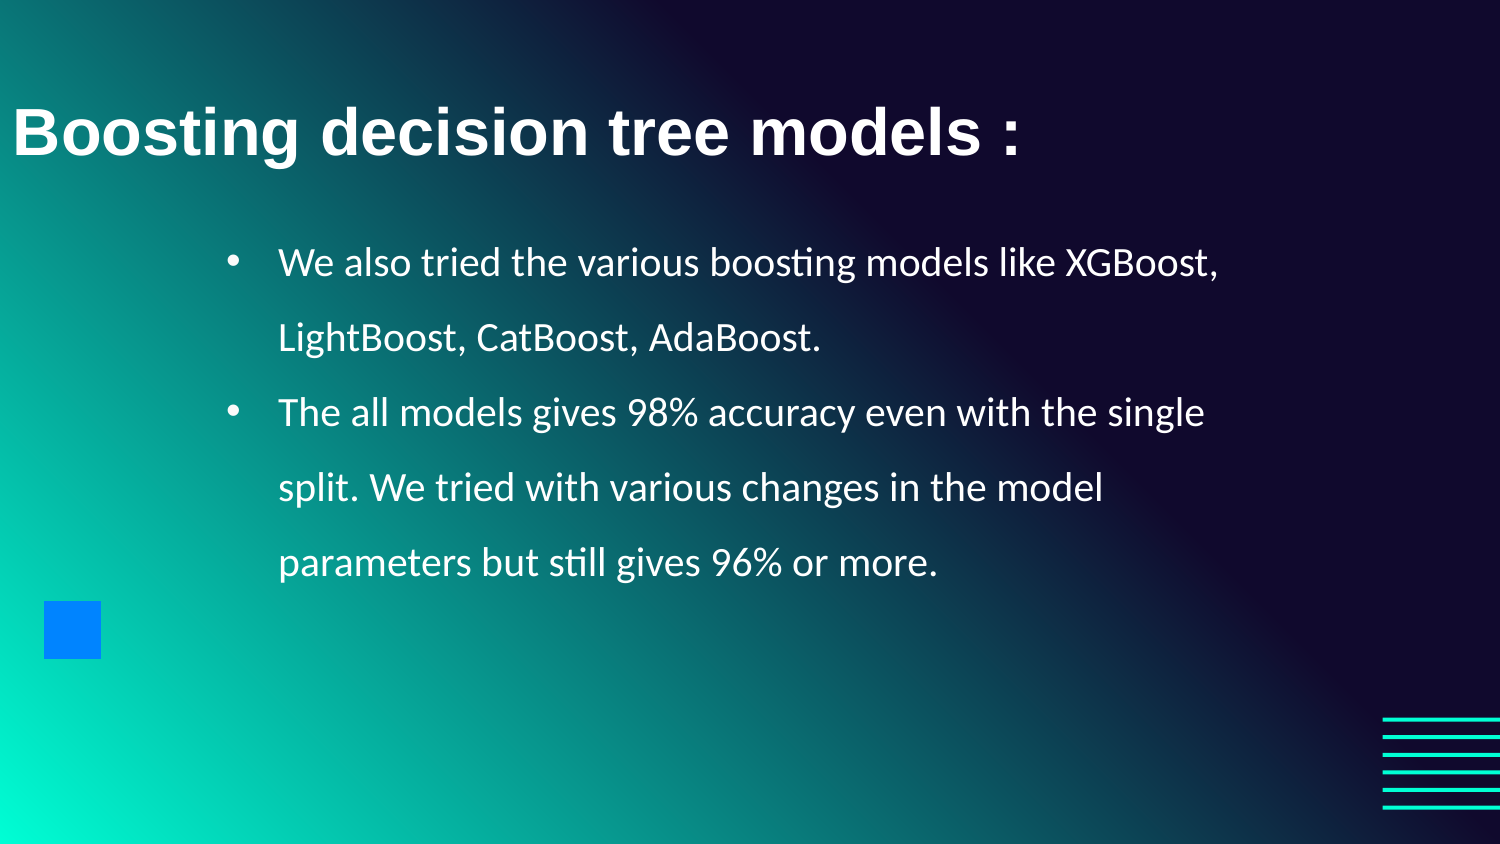

Boosting decision tree models :
We also tried the various boosting models like XGBoost, LightBoost, CatBoost, AdaBoost.
The all models gives 98% accuracy even with the single split. We tried with various changes in the model parameters but still gives 96% or more.